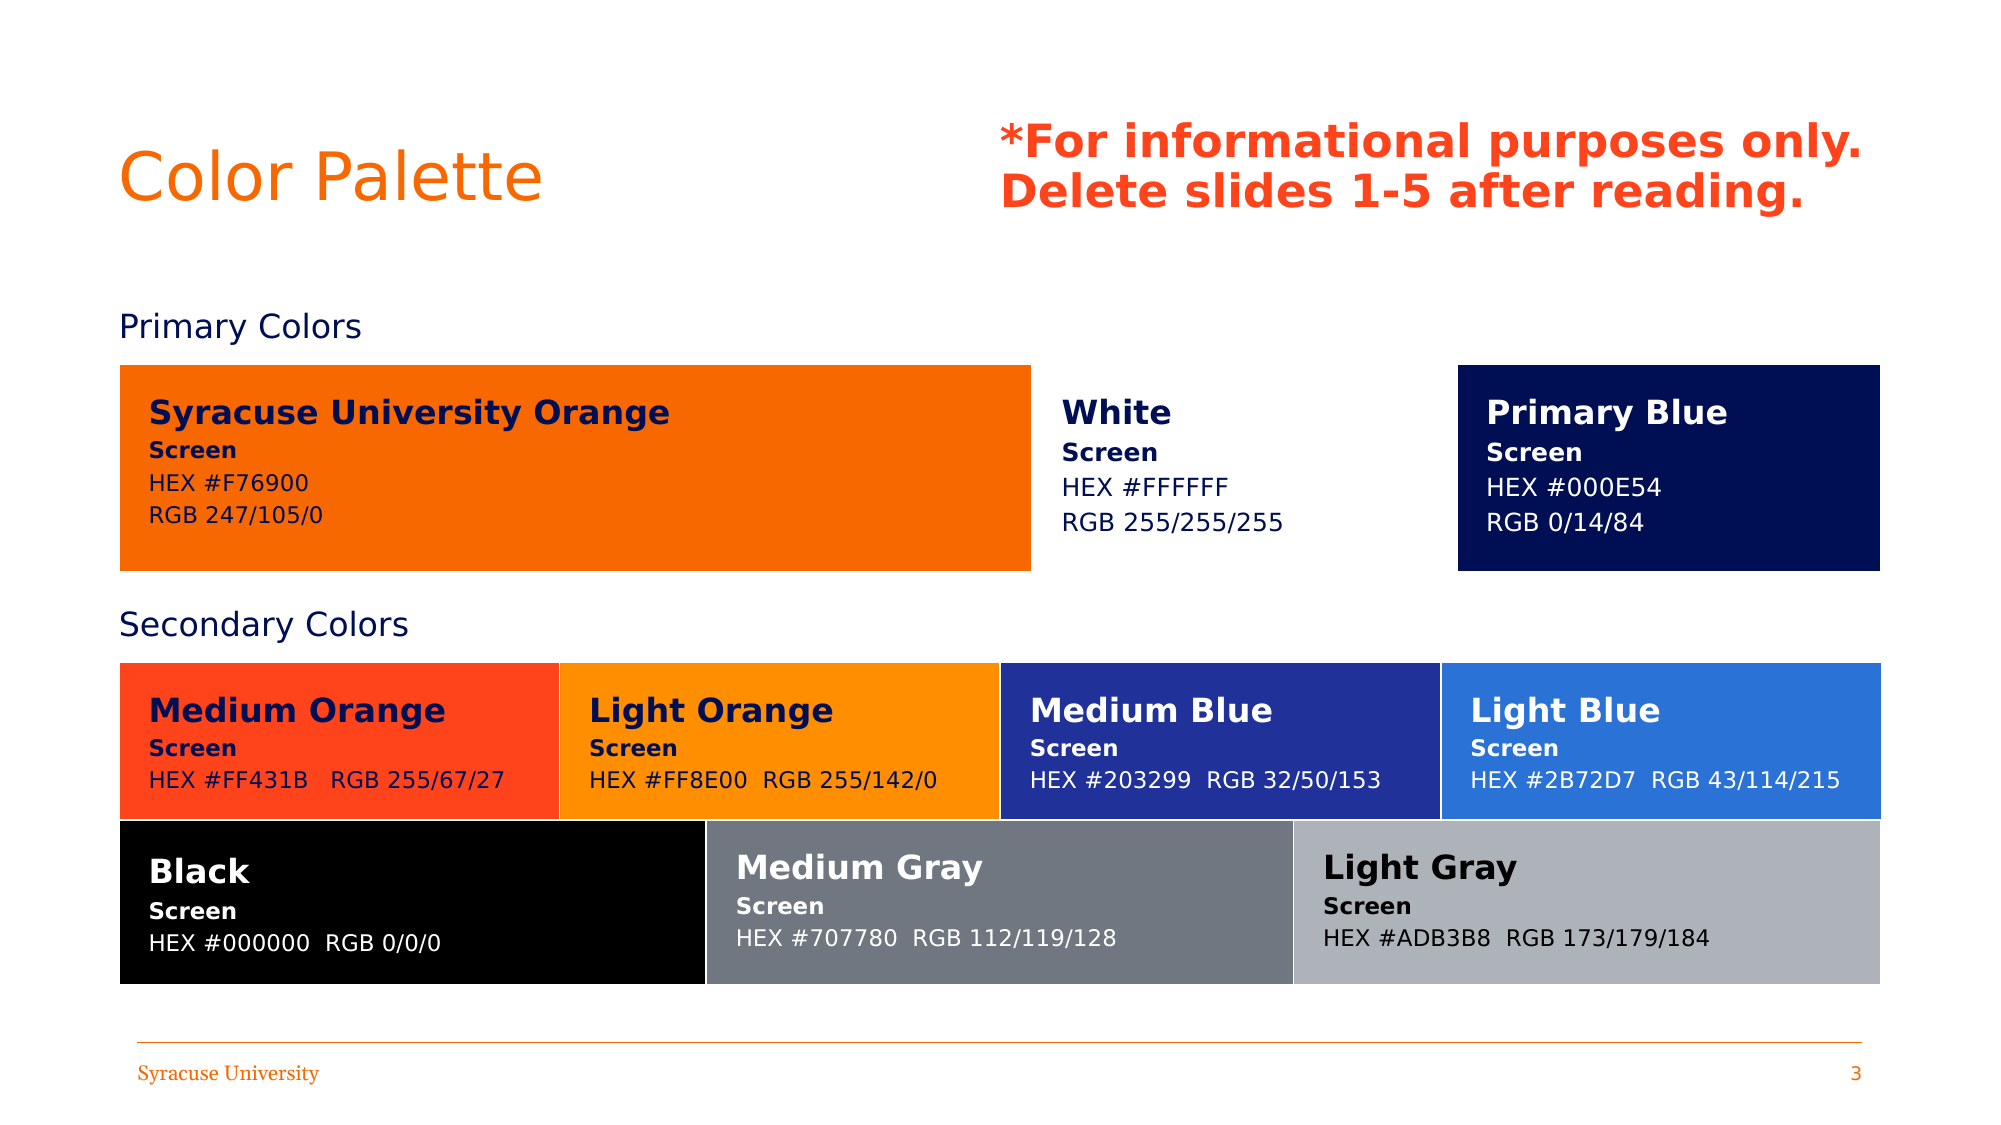

# Color Palette
*For informational purposes only. Delete slides 1-5 after reading.
Primary Colors
| Syracuse University Orange Screen HEX #F76900 RGB 247/105/0 | White Screen HEX #FFFFFF RGB 255/255/255 | Primary Blue Screen HEX #000E54 RGB 0/14/84 |
| --- | --- | --- |
Secondary Colors
| Medium Orange Screen HEX #FF431B RGB 255/67/27 | Light Orange Screen HEX #FF8E00 RGB 255/142/0 | Medium Blue Screen HEX #203299 RGB 32/50/153 | Light Blue Screen HEX #2B72D7 RGB 43/114/215 |
| --- | --- | --- | --- |
| Black Screen HEX #000000 RGB 0/0/0 | Medium Gray Screen HEX #707780 RGB 112/119/128 | Light Gray Screen HEX #ADB3B8 RGB 173/179/184 |
| --- | --- | --- |